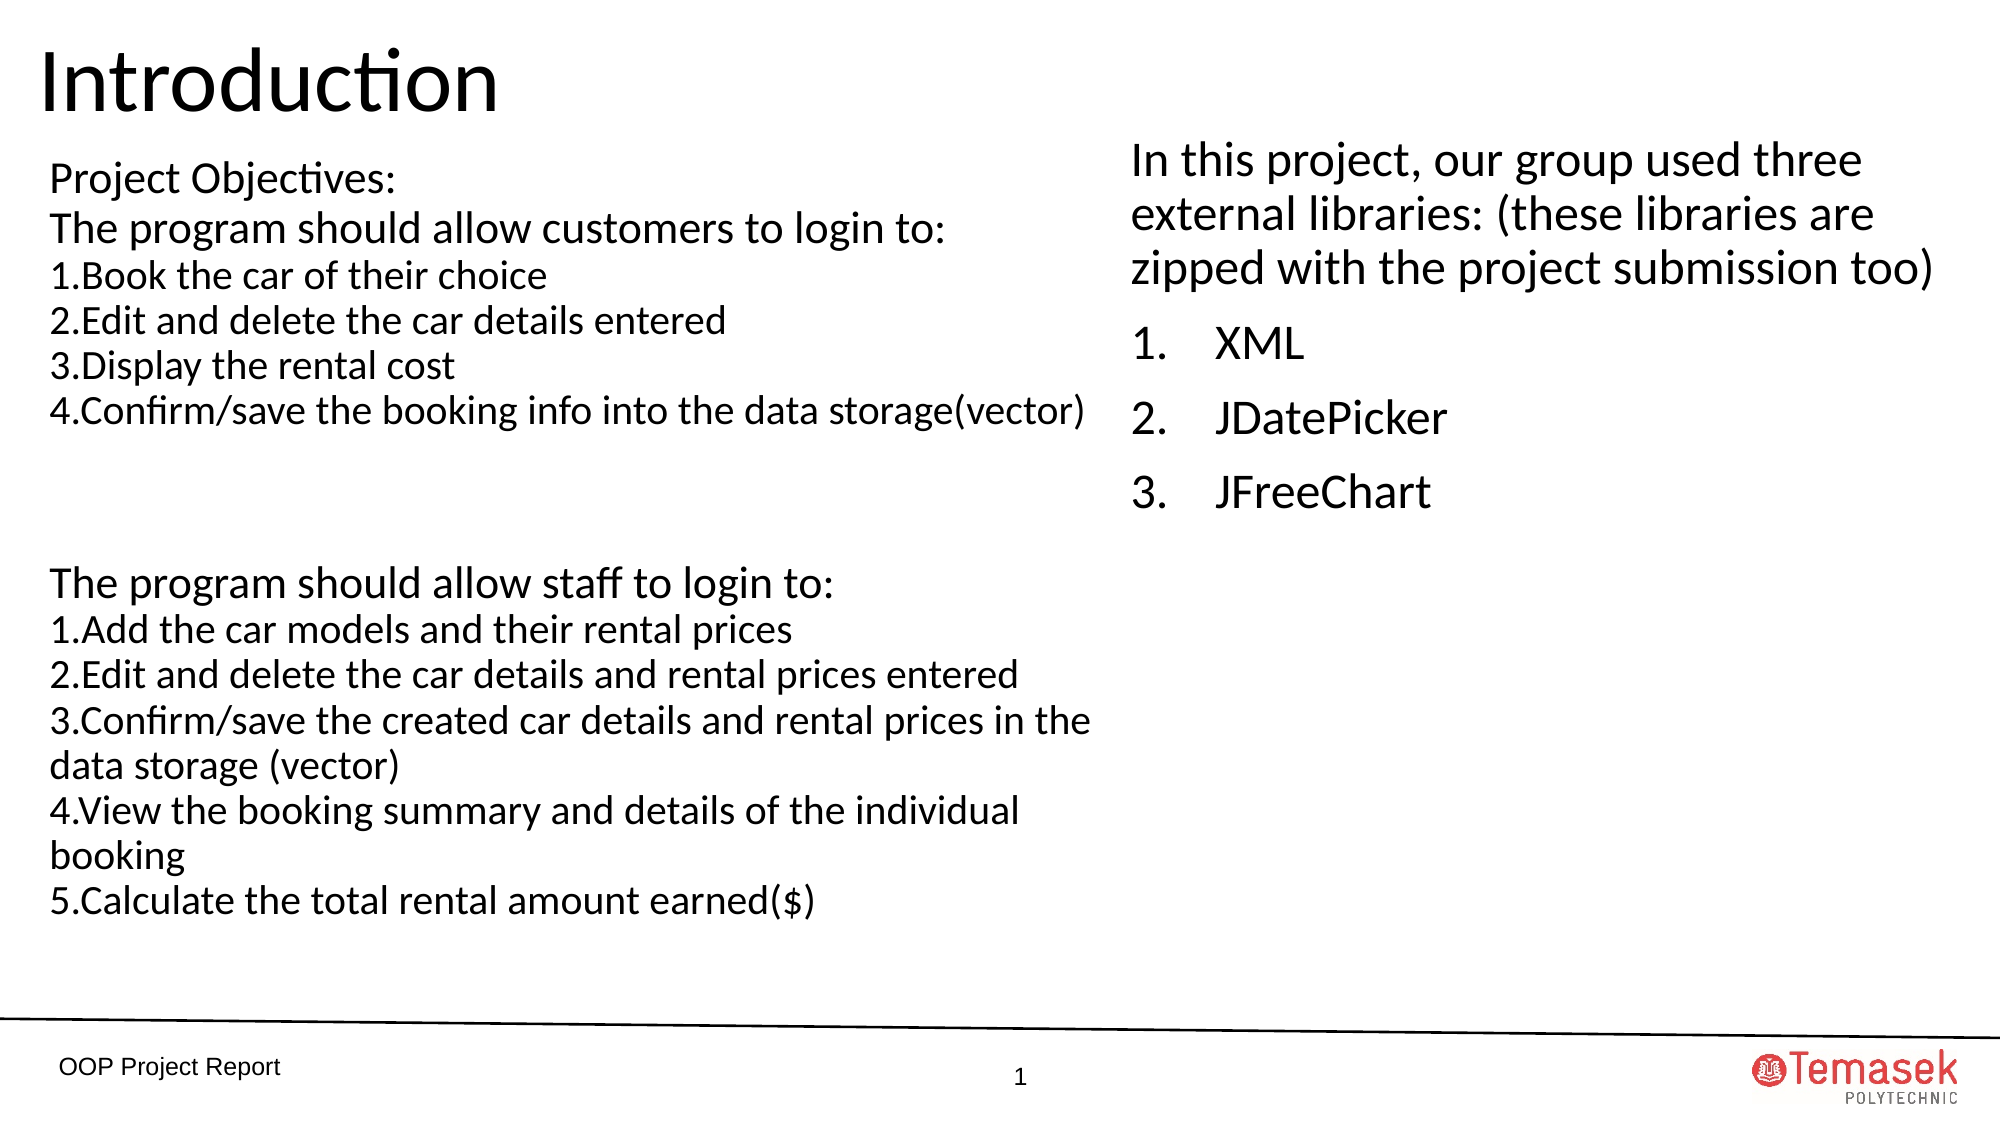

# Introduction
In this project, our group used three external libraries: (these libraries are zipped with the project submission too)
XML
JDatePicker
JFreeChart
Project Objectives:
The program should allow customers to login to:
1.Book the car of their choice
2.Edit and delete the car details entered
3.Display the rental cost
4.Confirm/save the booking info into the data storage(vector)
The program should allow staff to login to:
1.Add the car models and their rental prices
2.Edit and delete the car details and rental prices entered
3.Confirm/save the created car details and rental prices in the data storage (vector)
4.View the booking summary and details of the individual booking
5.Calculate the total rental amount earned($)